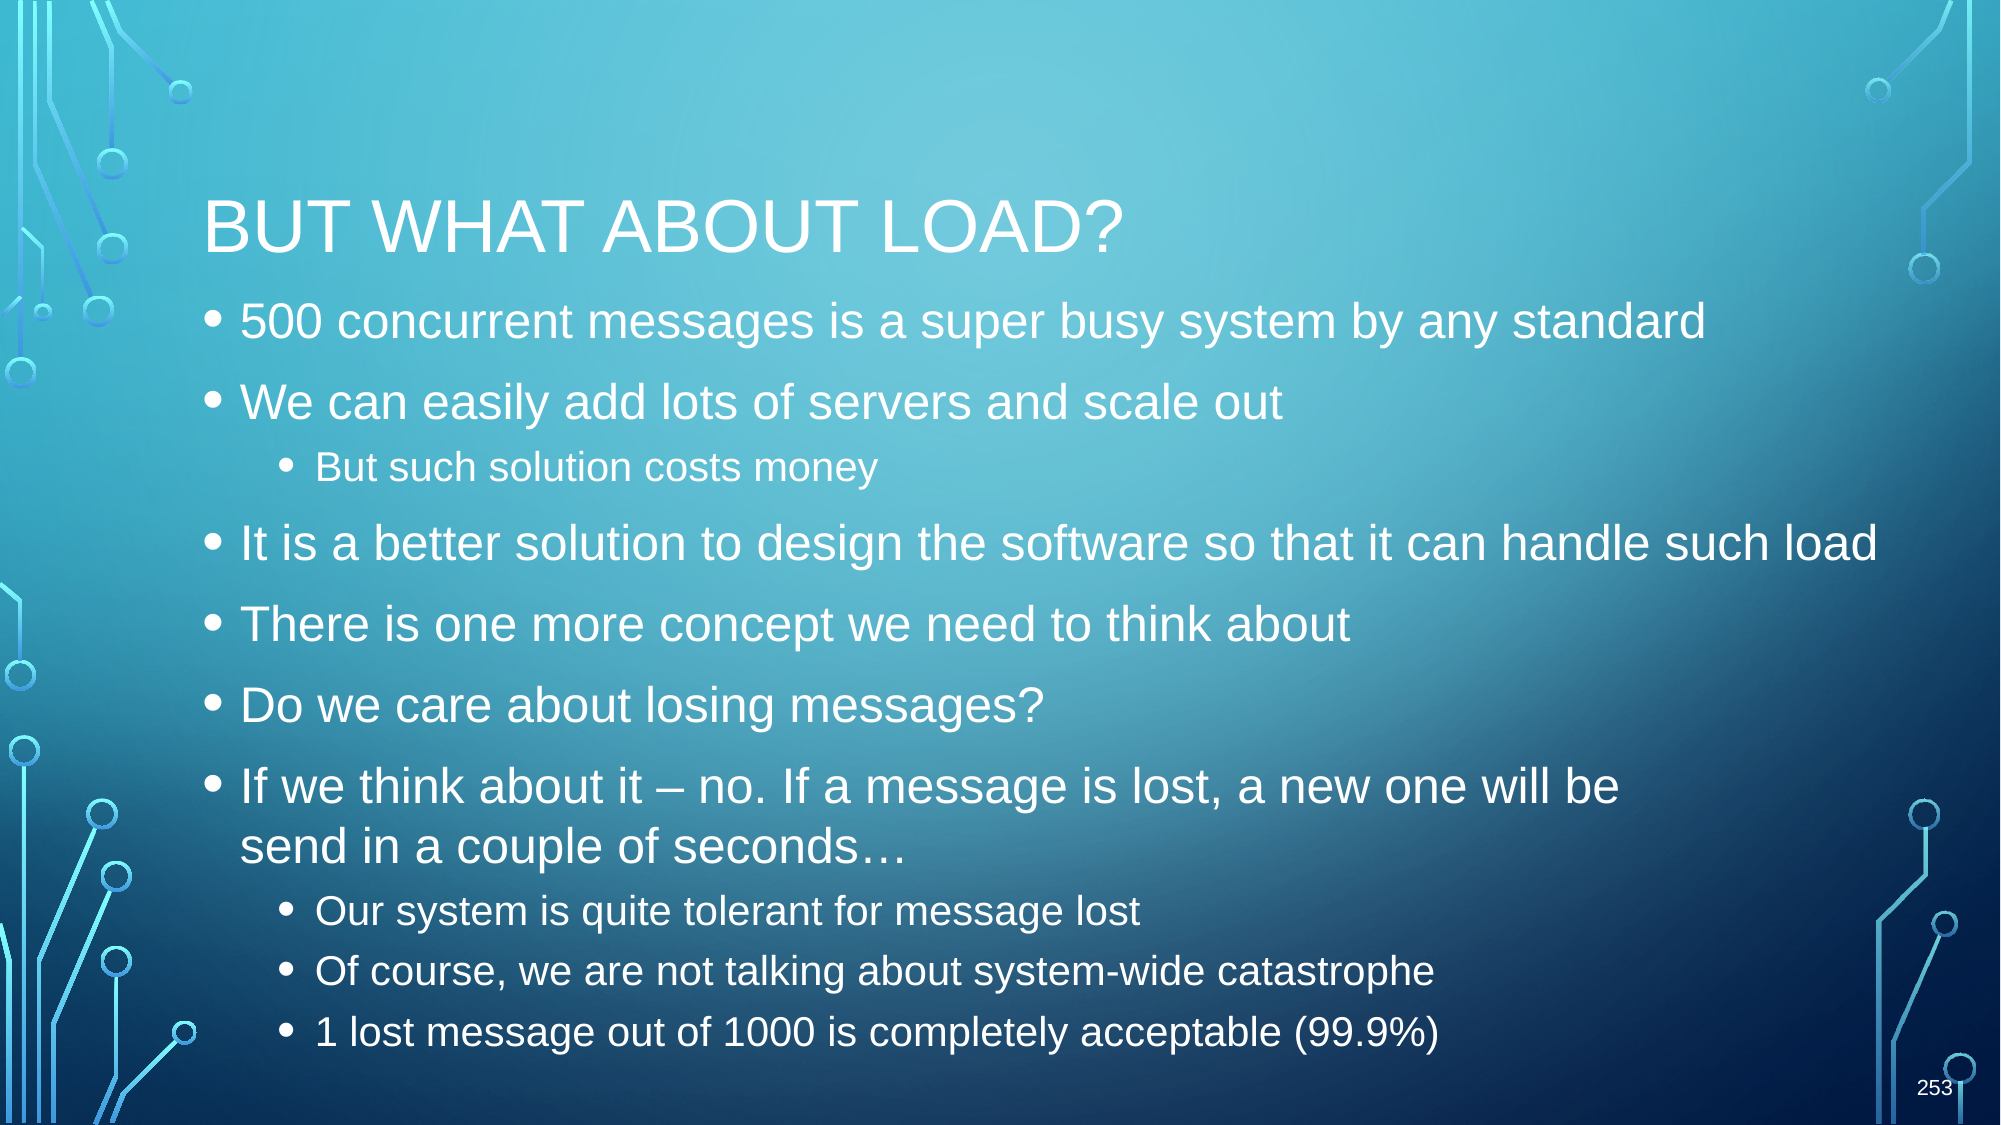

# But what about load?
500 concurrent messages is a super busy system by any standard
We can easily add lots of servers and scale out
But such solution costs money
It is a better solution to design the software so that it can handle such load
There is one more concept we need to think about
Do we care about losing messages?
If we think about it – no. If a message is lost, a new one will be
send in a couple of seconds…
Our system is quite tolerant for message lost
Of course, we are not talking about system-wide catastrophe
1 lost message out of 1000 is completely acceptable (99.9%)
253